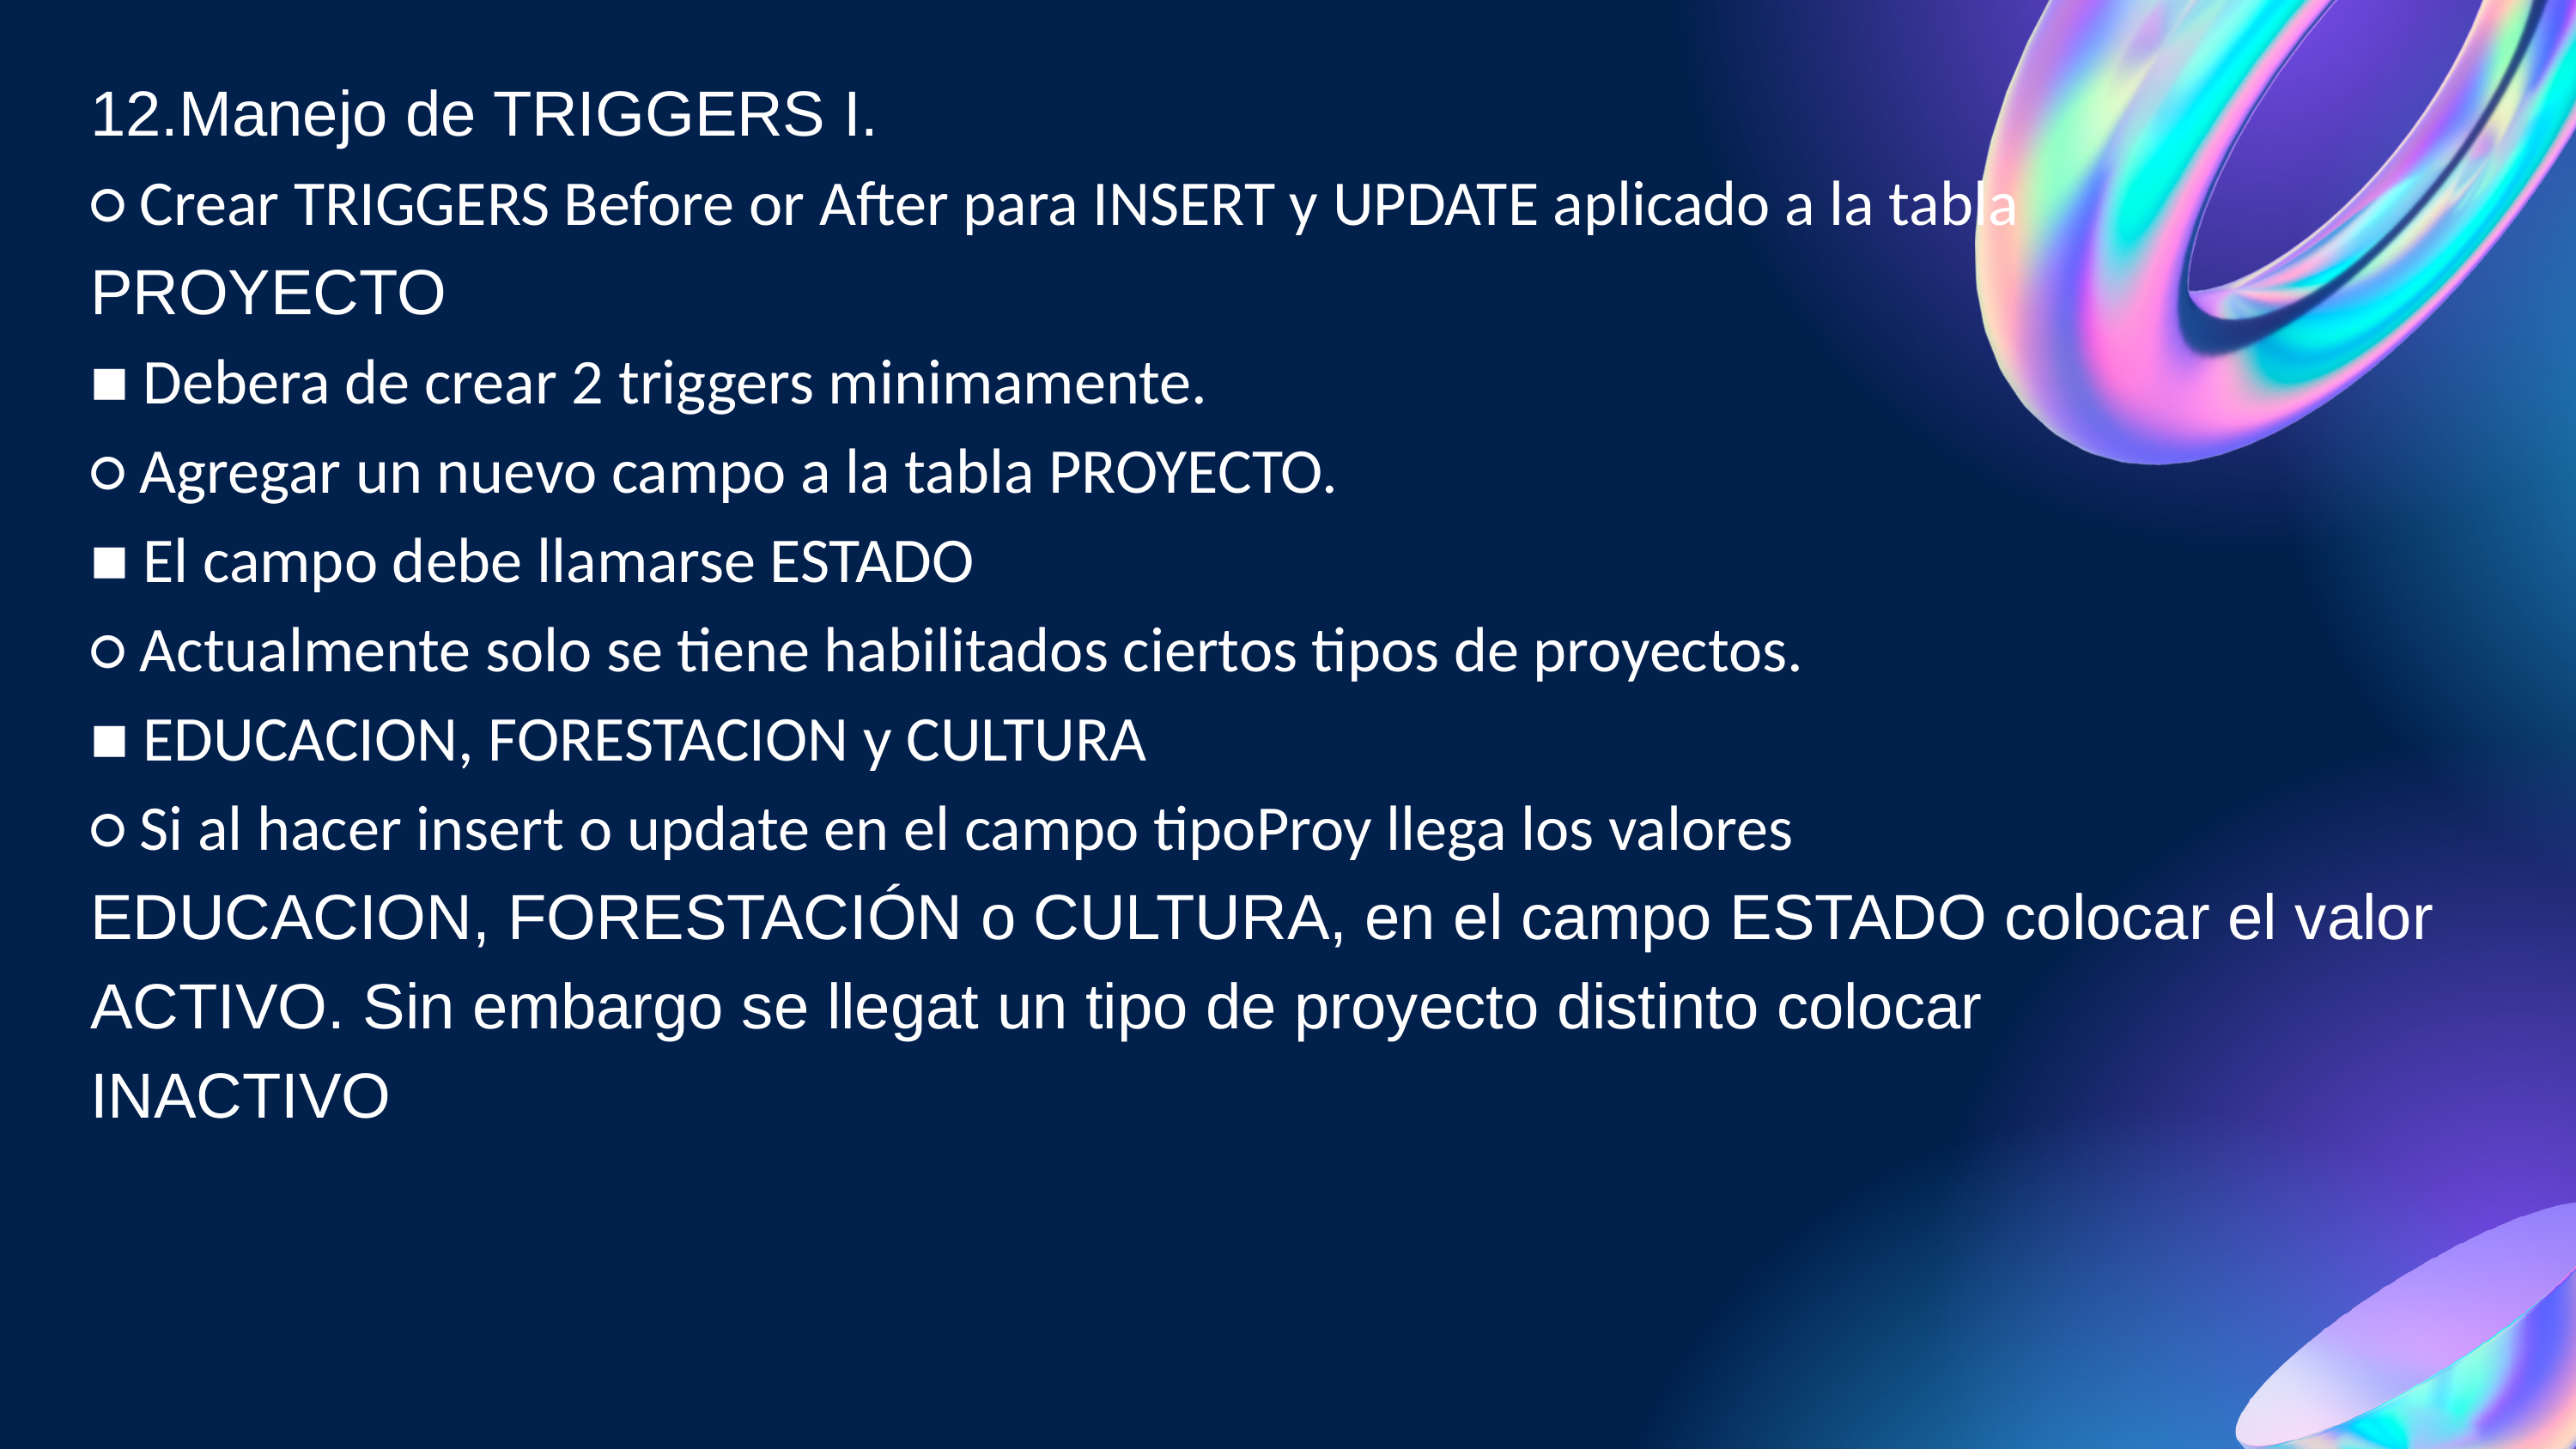

12.Manejo de TRIGGERS I.
○ Crear TRIGGERS Before or After para INSERT y UPDATE aplicado a la tabla
PROYECTO
■ Debera de crear 2 triggers minimamente.
○ Agregar un nuevo campo a la tabla PROYECTO.
■ El campo debe llamarse ESTADO
○ Actualmente solo se tiene habilitados ciertos tipos de proyectos.
■ EDUCACION, FORESTACION y CULTURA
○ Si al hacer insert o update en el campo tipoProy llega los valores
EDUCACION, FORESTACIÓN o CULTURA, en el campo ESTADO colocar el valor
ACTIVO. Sin embargo se llegat un tipo de proyecto distinto colocar
INACTIVO